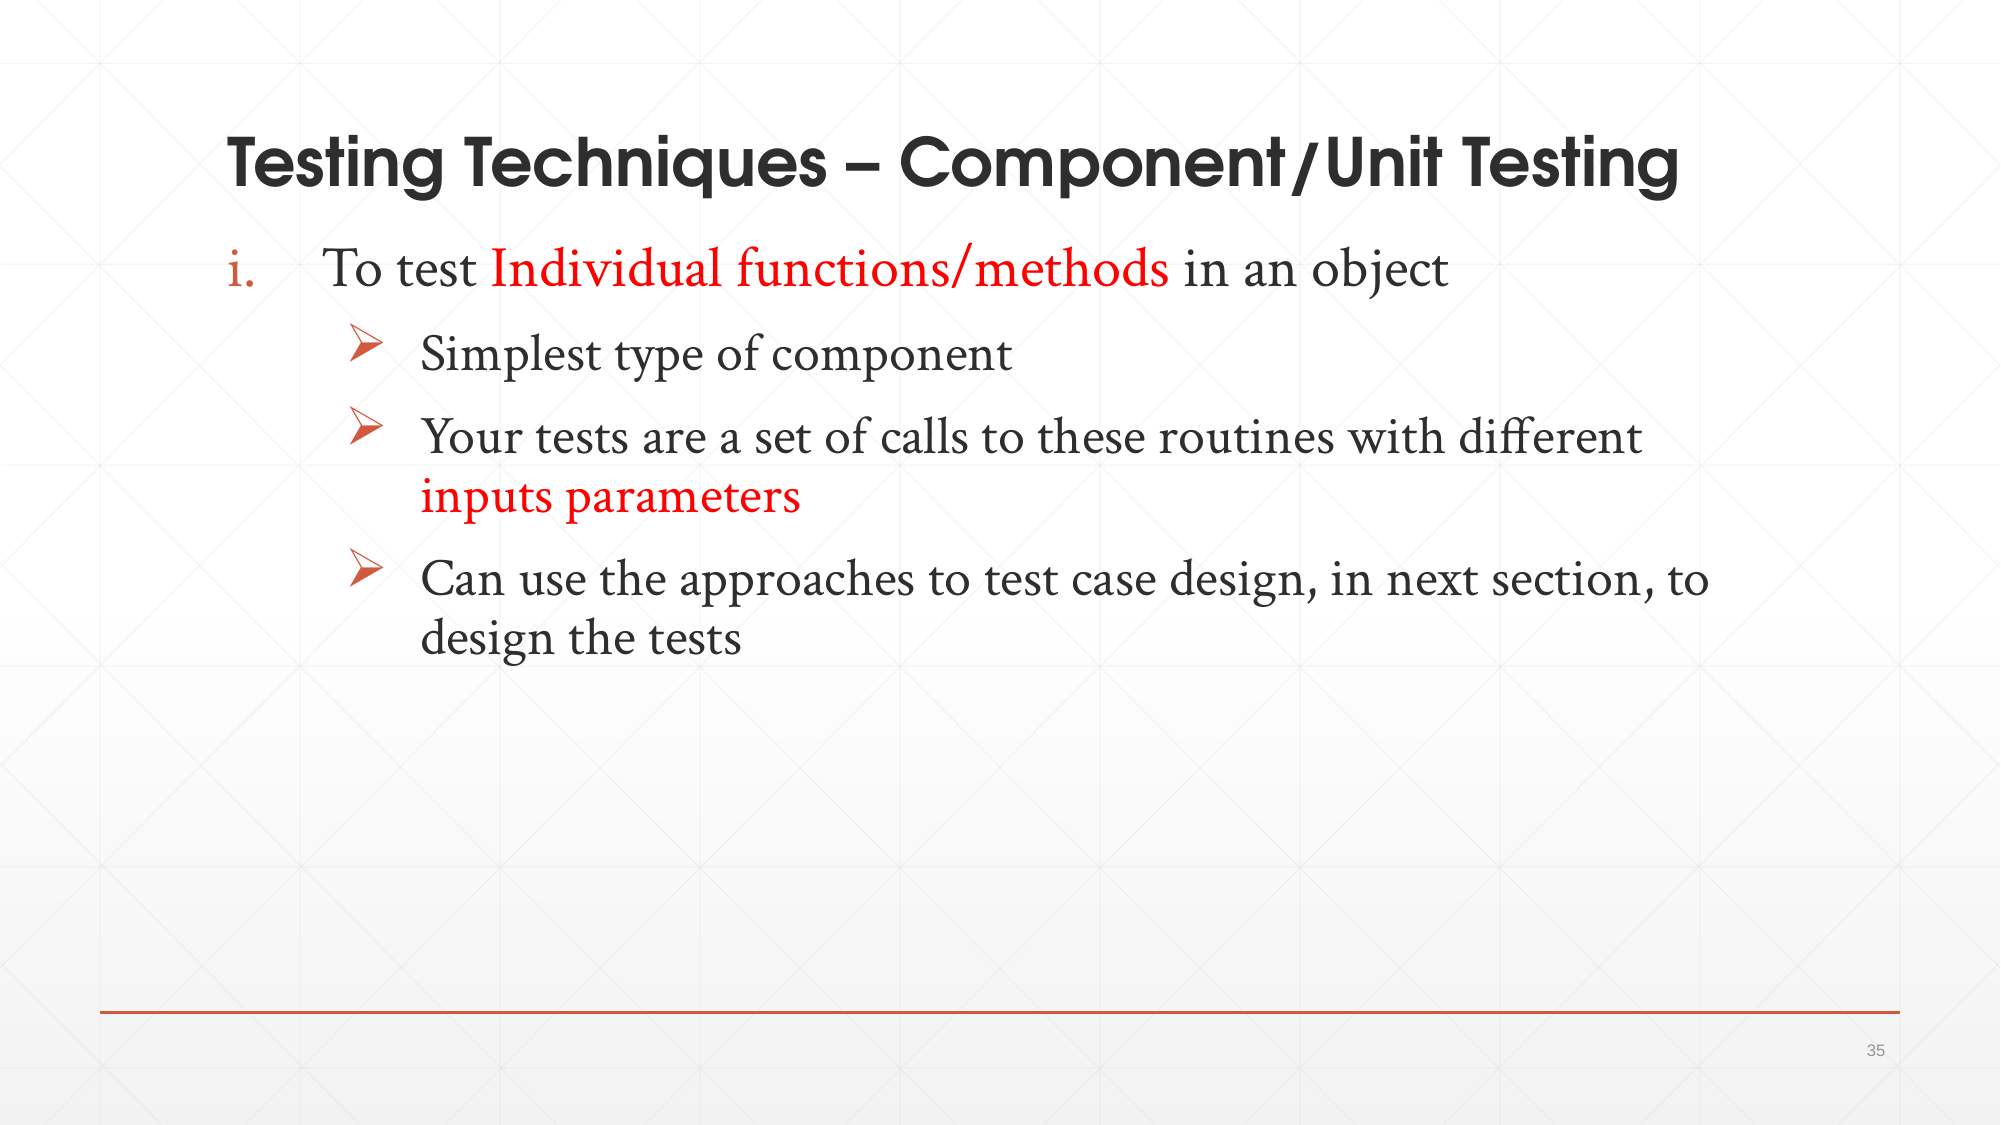

# Testing Techniques – Component/Unit Testing
To test Individual functions/methods in an object
Simplest type of component
Your tests are a set of calls to these routines with different inputs parameters
Can use the approaches to test case design, in next section, to design the tests
35